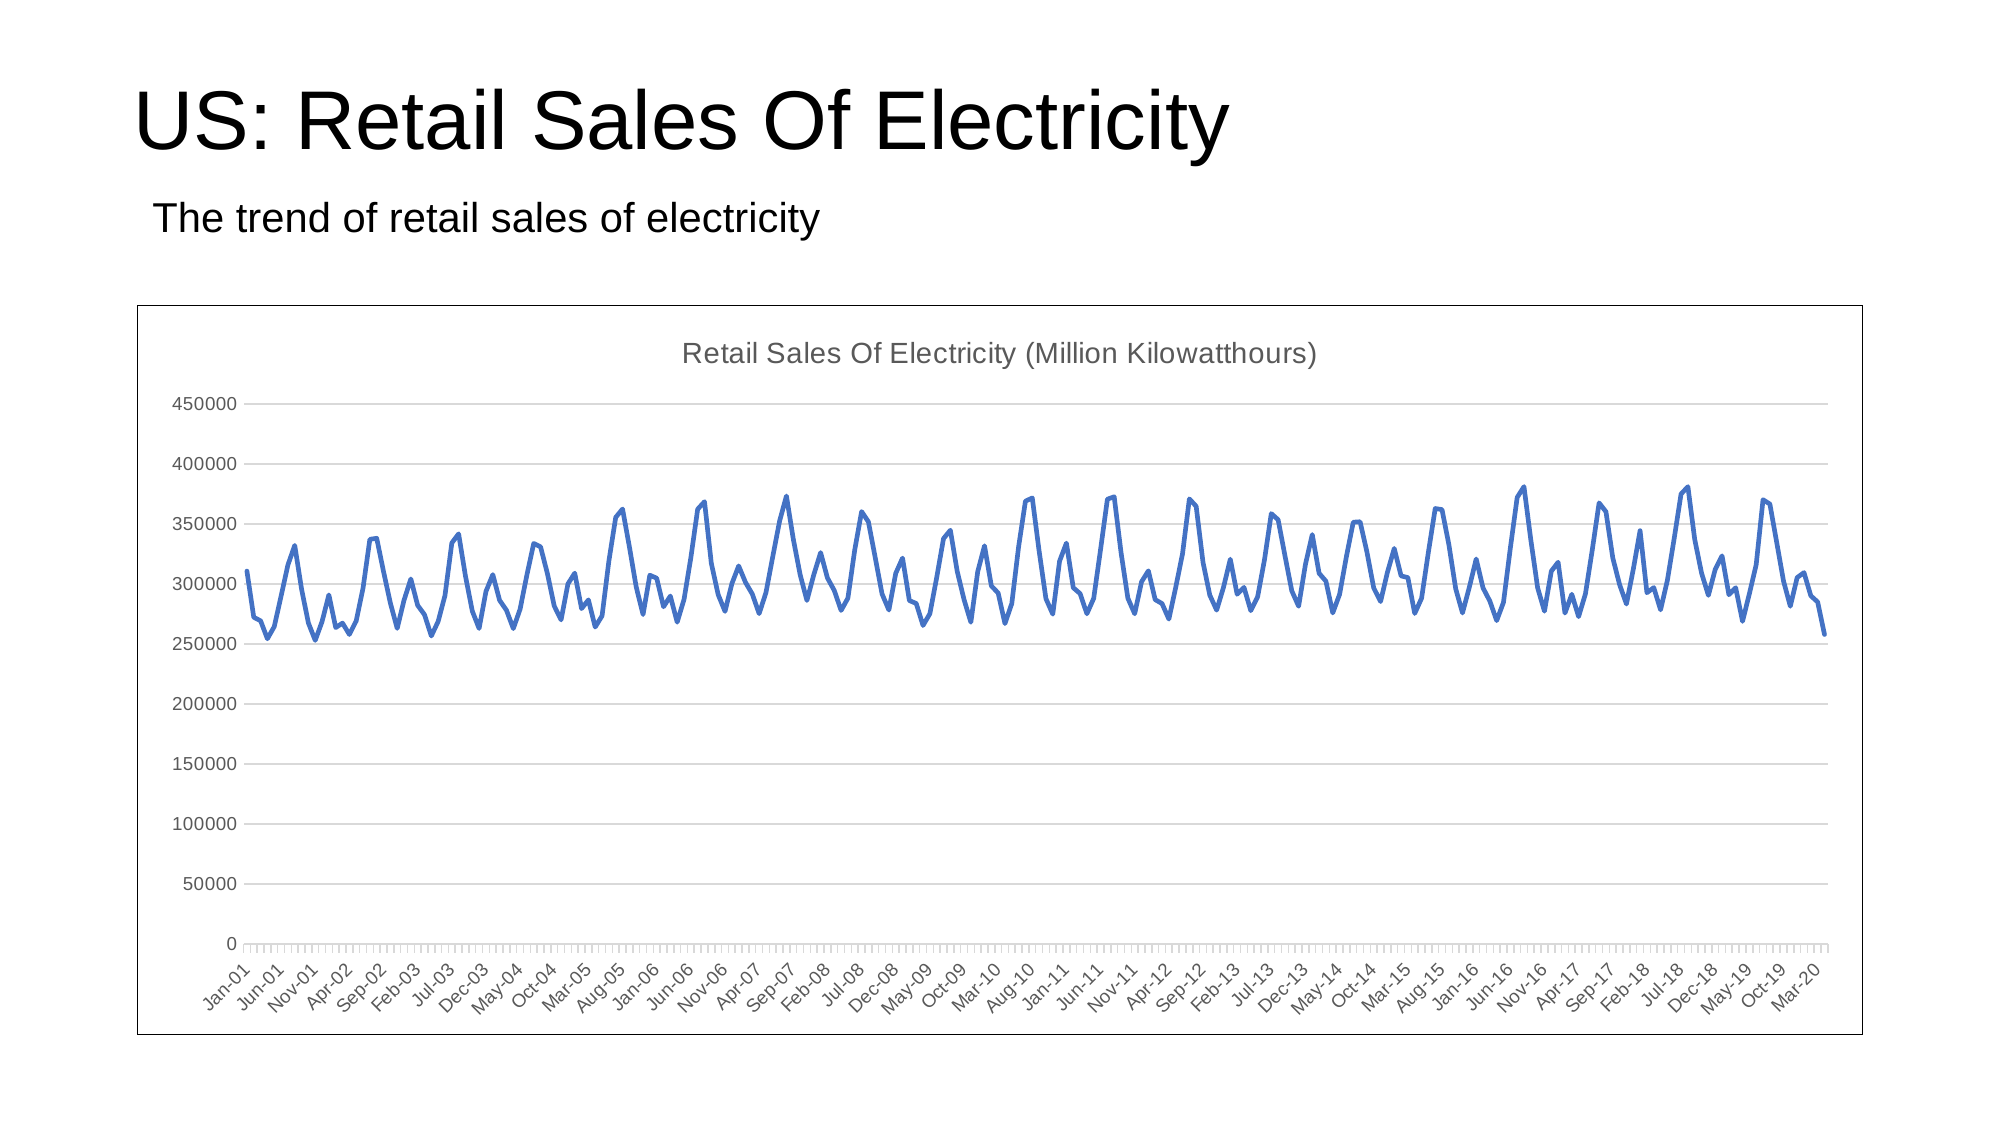

# US: Retail Sales Of Electricity
The trend of retail sales of electricity

### Chart: Retail Sales Of Electricity (Million Kilowatthours)

| Category |  |
|---|---|
| 36892 | 310816.0 |
| 36923 | 272335.0 |
| 36951 | 269298.0 |
| 36982 | 254391.0 |
| 37012 | 264490.0 |
| 37043 | 290008.0 |
| 37073 | 315798.0 |
| 37104 | 332193.0 |
| 37135 | 295925.0 |
| 37165 | 267559.0 |
| 37196 | 253034.0 |
| 37226 | 268611.0 |
| 37257 | 290967.0 |
| 37288 | 263728.0 |
| 37316 | 267460.0 |
| 37347 | 257946.0 |
| 37377 | 269323.0 |
| 37408 | 296470.0 |
| 37438 | 337285.0 |
| 37469 | 338115.0 |
| 37500 | 310498.0 |
| 37530 | 284178.0 |
| 37561 | 263034.0 |
| 37591 | 286462.0 |
| 37622 | 304263.0 |
| 37653 | 282240.0 |
| 37681 | 274473.0 |
| 37712 | 256710.0 |
| 37742 | 268788.0 |
| 37773 | 290450.0 |
| 37803 | 334209.0 |
| 37834 | 341819.0 |
| 37865 | 306590.0 |
| 37895 | 277380.0 |
| 37926 | 262977.0 |
| 37956 | 293836.0 |
| 37987 | 307856.0 |
| 38018 | 286433.0 |
| 38047 | 278182.0 |
| 38078 | 262851.0 |
| 38108 | 279036.0 |
| 38139 | 307772.0 |
| 38169 | 333907.0 |
| 38200 | 330927.0 |
| 38231 | 308566.0 |
| 38261 | 281737.0 |
| 38292 | 270163.0 |
| 38322 | 300050.0 |
| 38353 | 309079.0 |
| 38384 | 279514.0 |
| 38412 | 286791.0 |
| 38443 | 264168.0 |
| 38473 | 273500.0 |
| 38504 | 319381.0 |
| 38534 | 355514.0 |
| 38565 | 362544.0 |
| 38596 | 330923.0 |
| 38626 | 297626.0 |
| 38657 | 274585.0 |
| 38687 | 307343.0 |
| 38718 | 304866.0 |
| 38749 | 281046.0 |
| 38777 | 289970.0 |
| 38808 | 268208.0 |
| 38838 | 287198.0 |
| 38869 | 321840.0 |
| 38899 | 362387.0 |
| 38930 | 368634.0 |
| 38961 | 317282.0 |
| 38991 | 291186.0 |
| 39022 | 277182.0 |
| 39052 | 300119.0 |
| 39083 | 315104.0 |
| 39114 | 301331.0 |
| 39142 | 291660.0 |
| 39173 | 275341.0 |
| 39203 | 292800.0 |
| 39234 | 323007.0 |
| 39264 | 352642.0 |
| 39295 | 373365.0 |
| 39326 | 337525.0 |
| 39356 | 307783.0 |
| 39387 | 286299.0 |
| 39417 | 307704.0 |
| 39448 | 326215.0 |
| 39479 | 305095.0 |
| 39508 | 294625.0 |
| 39539 | 277963.0 |
| 39569 | 288276.0 |
| 39600 | 328592.0 |
| 39630 | 360427.0 |
| 39661 | 351856.0 |
| 39692 | 321906.0 |
| 39722 | 291762.0 |
| 39753 | 278330.0 |
| 39783 | 308916.0 |
| 39814 | 321624.0 |
| 39845 | 286251.0 |
| 39873 | 283808.0 |
| 39904 | 265464.0 |
| 39934 | 275276.0 |
| 39965 | 305520.0 |
| 39995 | 337878.0 |
| 40026 | 344845.0 |
| 40057 | 310563.0 |
| 40087 | 287116.0 |
| 40118 | 268158.0 |
| 40148 | 310291.0 |
| 40179 | 331879.0 |
| 40210 | 298460.0 |
| 40238 | 292511.0 |
| 40269 | 267052.0 |
| 40299 | 283729.0 |
| 40330 | 330893.0 |
| 40360 | 369018.0 |
| 40391 | 371769.0 |
| 40422 | 327742.0 |
| 40452 | 287840.0 |
| 40483 | 274900.0 |
| 40513 | 319048.0 |
| 40544 | 334116.0 |
| 40575 | 296903.0 |
| 40603 | 292052.0 |
| 40634 | 275204.0 |
| 40664 | 287993.0 |
| 40695 | 328707.0 |
| 40725 | 370692.0 |
| 40756 | 372720.0 |
| 40787 | 326247.0 |
| 40817 | 288133.0 |
| 40848 | 275235.0 |
| 40878 | 301844.0 |
| 40909 | 310975.0 |
| 40940 | 286983.0 |
| 40969 | 283731.0 |
| 41000 | 270760.0 |
| 41030 | 296968.0 |
| 41061 | 325160.0 |
| 41091 | 370963.0 |
| 41122 | 364785.0 |
| 41153 | 318090.0 |
| 41183 | 290735.0 |
| 41214 | 278212.0 |
| 41244 | 297288.0 |
| 41275 | 320683.0 |
| 41306 | 291480.0 |
| 41334 | 297226.0 |
| 41365 | 277782.0 |
| 41395 | 289398.0 |
| 41426 | 320201.0 |
| 41456 | 358701.0 |
| 41487 | 353580.0 |
| 41518 | 323478.0 |
| 41548 | 294370.0 |
| 41579 | 281494.0 |
| 41609 | 316475.0 |
| 41640 | 341238.0 |
| 41671 | 308941.0 |
| 41699 | 302388.0 |
| 41730 | 275894.0 |
| 41760 | 291421.0 |
| 41791 | 322792.0 |
| 41821 | 351524.0 |
| 41852 | 351883.0 |
| 41883 | 326907.0 |
| 41913 | 296680.0 |
| 41944 | 285413.0 |
| 41974 | 309620.0 |
| 42005 | 329666.0 |
| 42036 | 306768.0 |
| 42064 | 305352.0 |
| 42095 | 275475.0 |
| 42125 | 288091.0 |
| 42156 | 326397.0 |
| 42186 | 362938.0 |
| 42217 | 362032.0 |
| 42248 | 332958.0 |
| 42278 | 296055.0 |
| 42309 | 275917.0 |
| 42339 | 297344.0 |
| 42370 | 320890.0 |
| 42401 | 296806.0 |
| 42430 | 285812.0 |
| 42461 | 269531.0 |
| 42491 | 284708.0 |
| 42522 | 329878.0 |
| 42552 | 372172.0 |
| 42583 | 381192.0 |
| 42614 | 336752.0 |
| 42644 | 296681.0 |
| 42675 | 277317.0 |
| 42705 | 310722.0 |
| 42736 | 318177.0 |
| 42767 | 275777.0 |
| 42795 | 291444.0 |
| 42826 | 272801.0 |
| 42856 | 291871.0 |
| 42887 | 328583.0 |
| 42917 | 367613.0 |
| 42948 | 360263.0 |
| 42979 | 321726.0 |
| 43009 | 299539.0 |
| 43040 | 283347.0 |
| 43070 | 312216.0 |
| 43101 | 344478.0 |
| 43132 | 292732.0 |
| 43160 | 296999.0 |
| 43191 | 278468.0 |
| 43221 | 303248.0 |
| 43252 | 338083.0 |
| 43282 | 375023.0 |
| 43313 | 381131.0 |
| 43344 | 337263.0 |
| 43374 | 309114.0 |
| 43405 | 290507.0 |
| 43435 | 312140.0 |
| 43466 | 323507.0 |
| 43497 | 291066.0 |
| 43525 | 296916.0 |
| 43556 | 268851.0 |
| 43586 | 291967.0 |
| 43617 | 316087.0 |
| 43647 | 370272.0 |
| 43678 | 366651.0 |
| 43709 | 334890.0 |
| 43739 | 302493.0 |
| 43770 | 281464.0 |
| 43800 | 305373.0 |
| 43831 | 309544.0 |
| 43862 | 290248.0 |
| 43891 | 285019.0 |
| 43922 | 257958.0 |